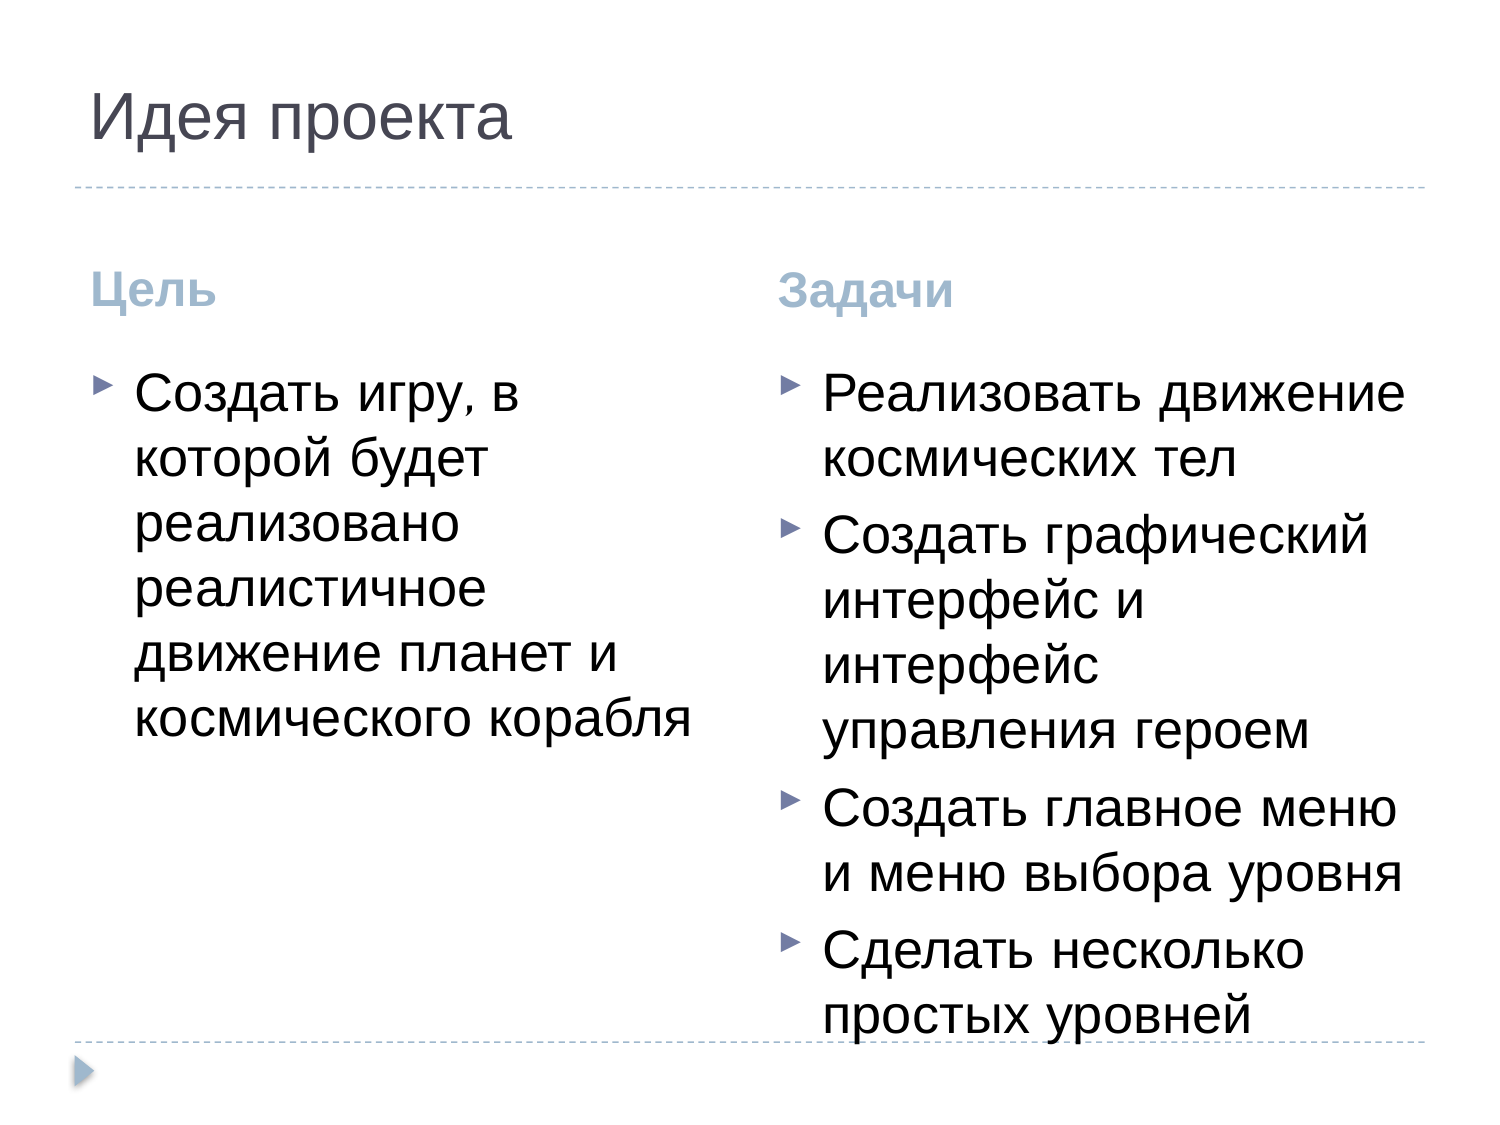

# Идея проекта
Цель
Задачи
Создать игру, в которой будет реализовано реалистичное движение планет и космического корабля
Реализовать движение космических тел
Создать графический интерфейс и интерфейс управления героем
Создать главное меню и меню выбора уровня
Сделать несколько простых уровней